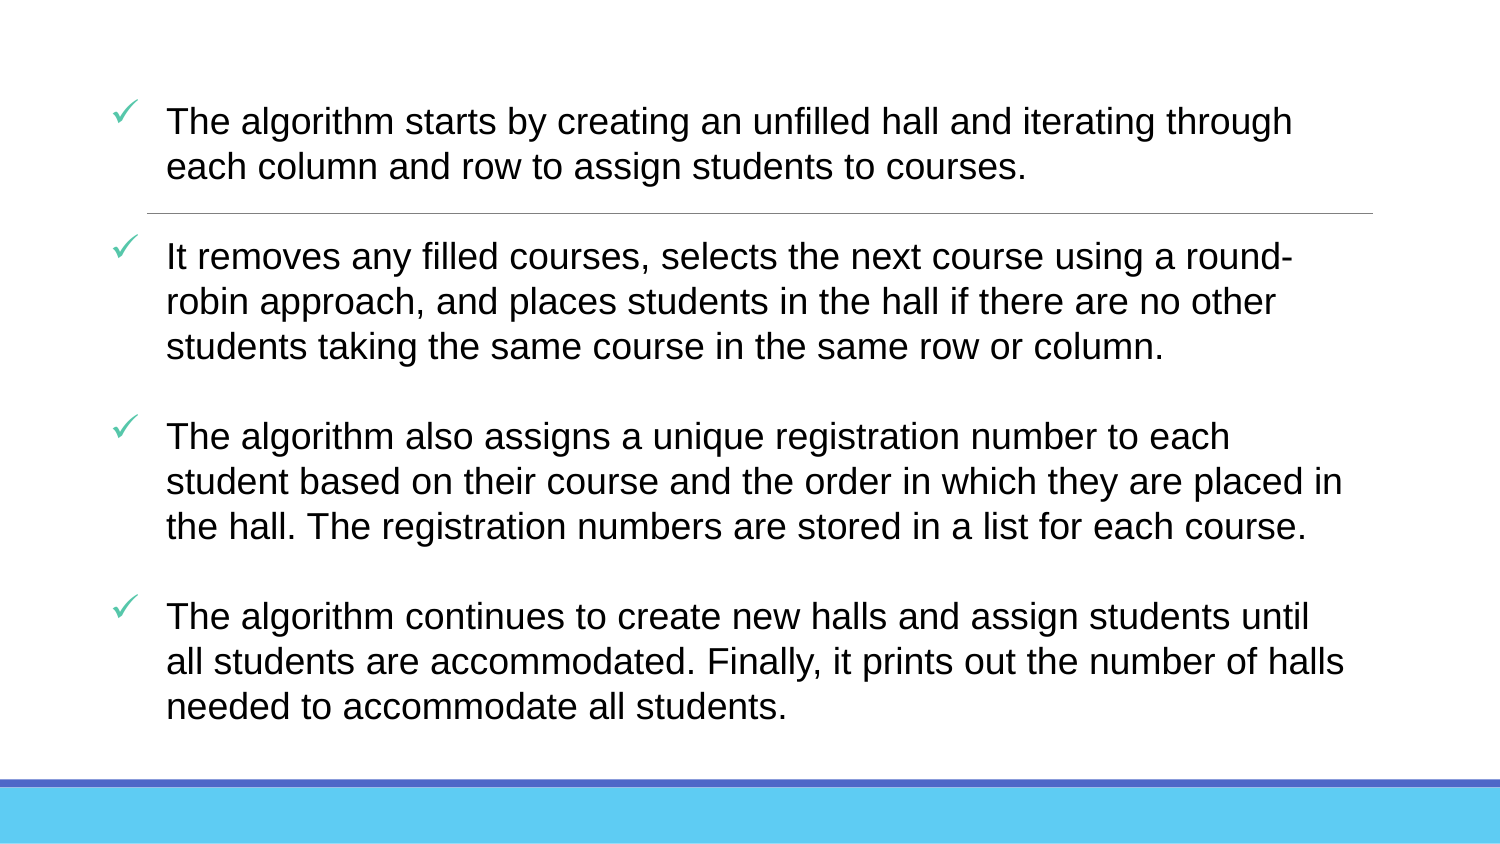

The algorithm starts by creating an unfilled hall and iterating through each column and row to assign students to courses.

It removes any filled courses, selects the next course using a round-robin approach, and places students in the hall if there are no other students taking the same course in the same row or column.

The algorithm also assigns a unique registration number to each student based on their course and the order in which they are placed in the hall. The registration numbers are stored in a list for each course.

The algorithm continues to create new halls and assign students until all students are accommodated. Finally, it prints out the number of halls needed to accommodate all students.